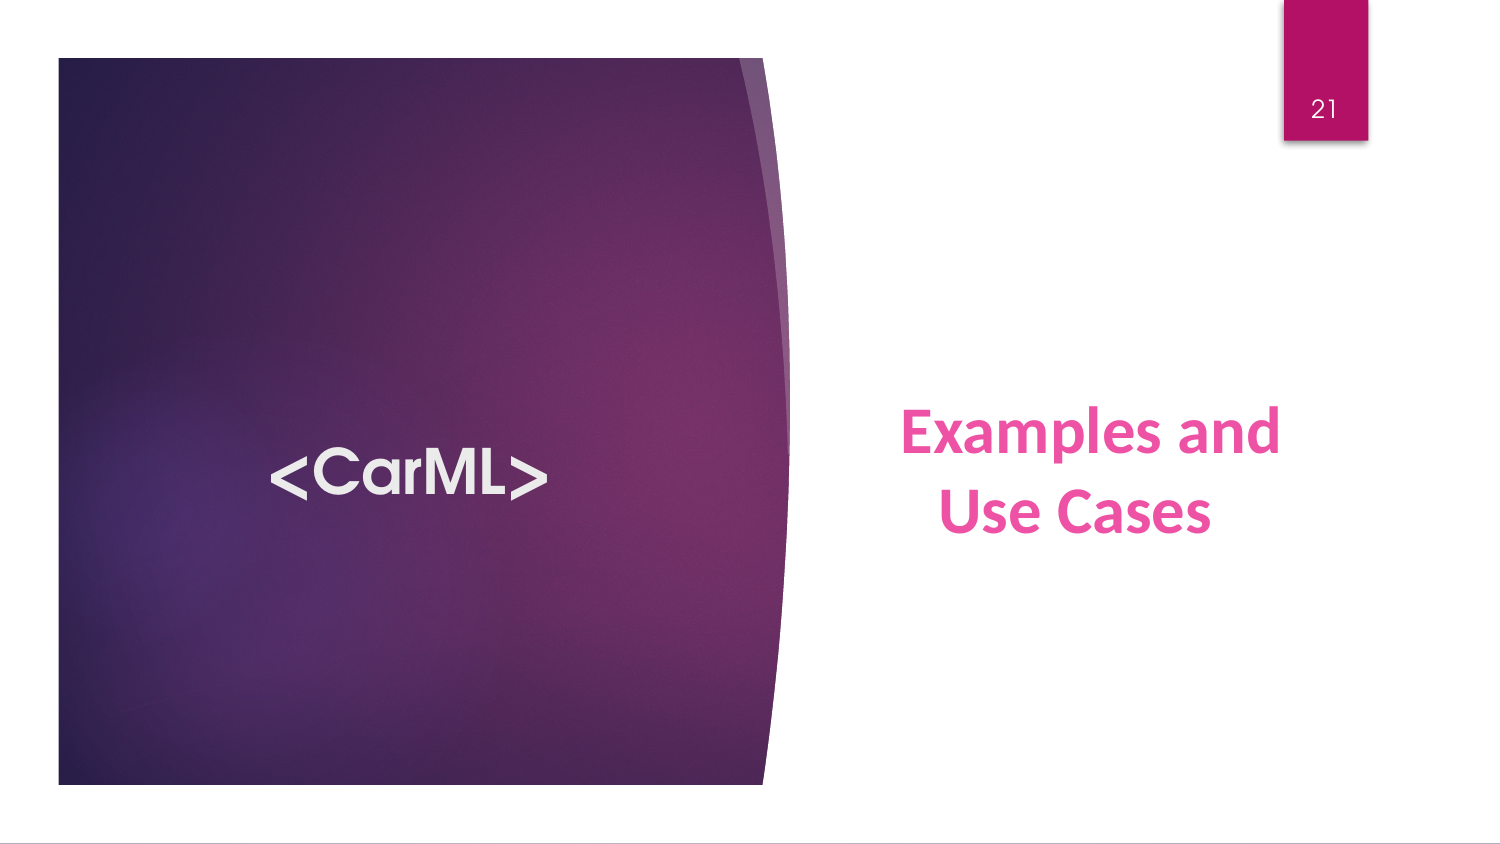

21
Examples and Use Cases
# <CarML>